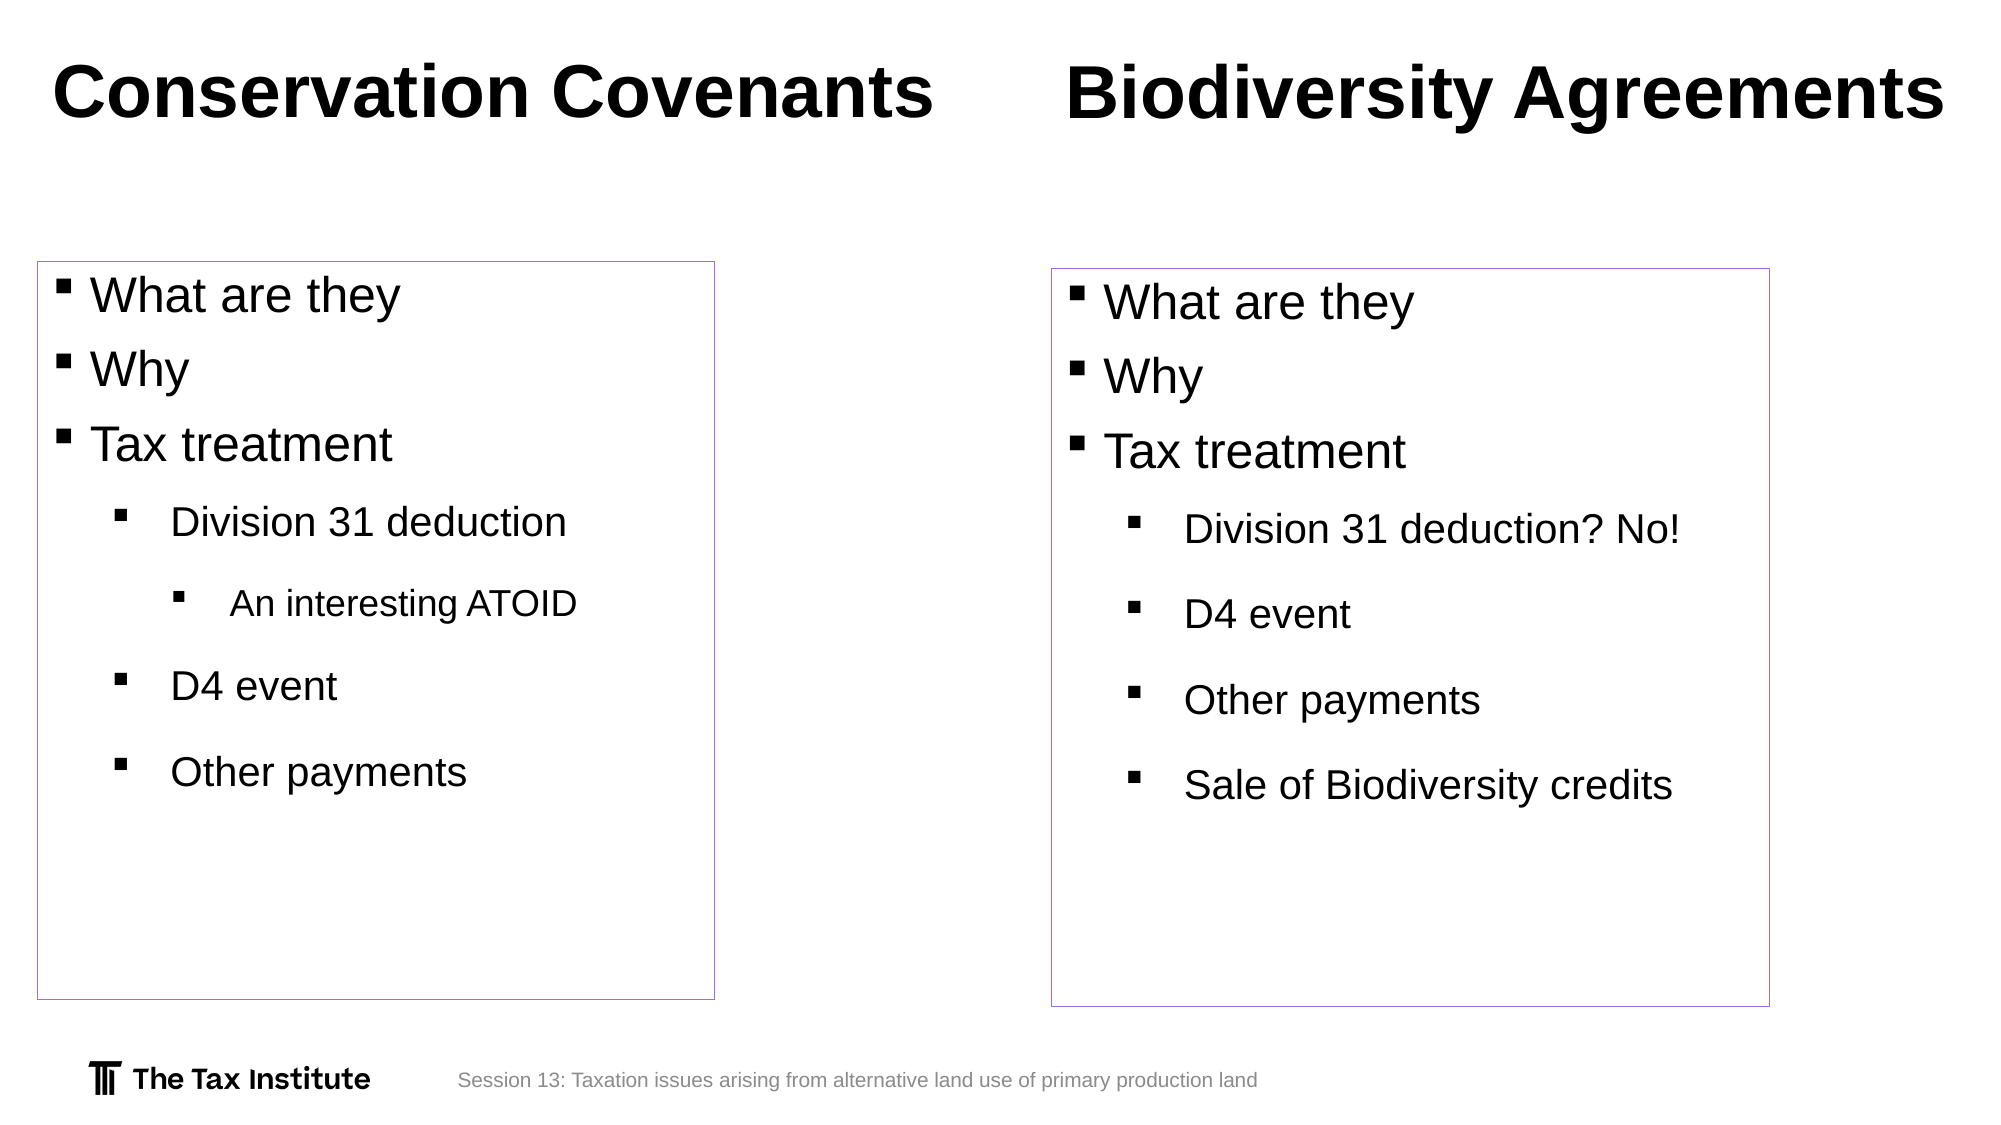

# Conservation Covenants
Biodiversity Agreements
What are they
Why
Tax treatment
Division 31 deduction
An interesting ATOID
D4 event
Other payments

What are they
Why
Tax treatment
Division 31 deduction? No!
D4 event
Other payments
Sale of Biodiversity credits

Session 13: Taxation issues arising from alternative land use of primary production land